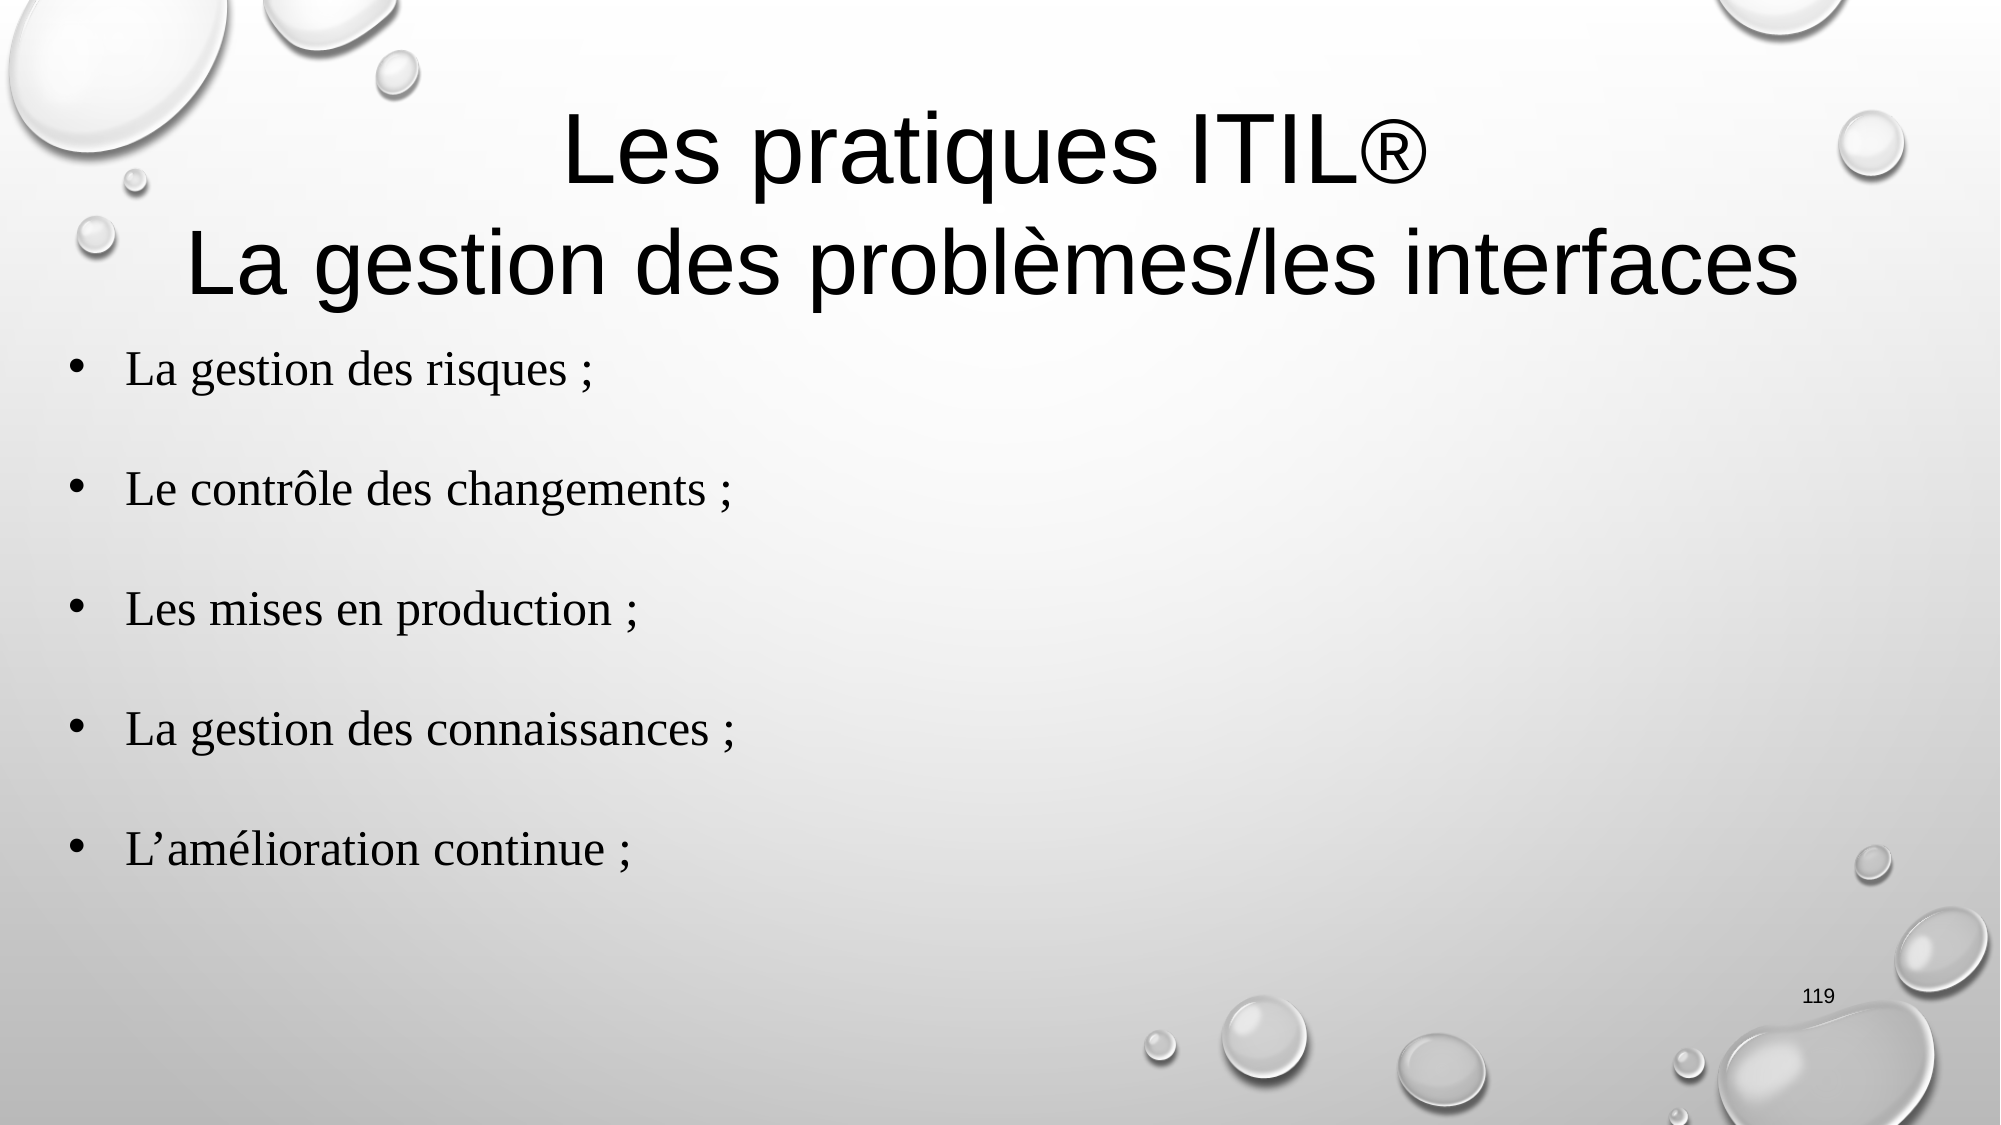

Les pratiques ITIL®
La gestion des problèmes/les interfaces
La gestion des risques ;

Le contrôle des changements ;

Les mises en production ;

La gestion des connaissances ;

L’amélioration continue ;
119